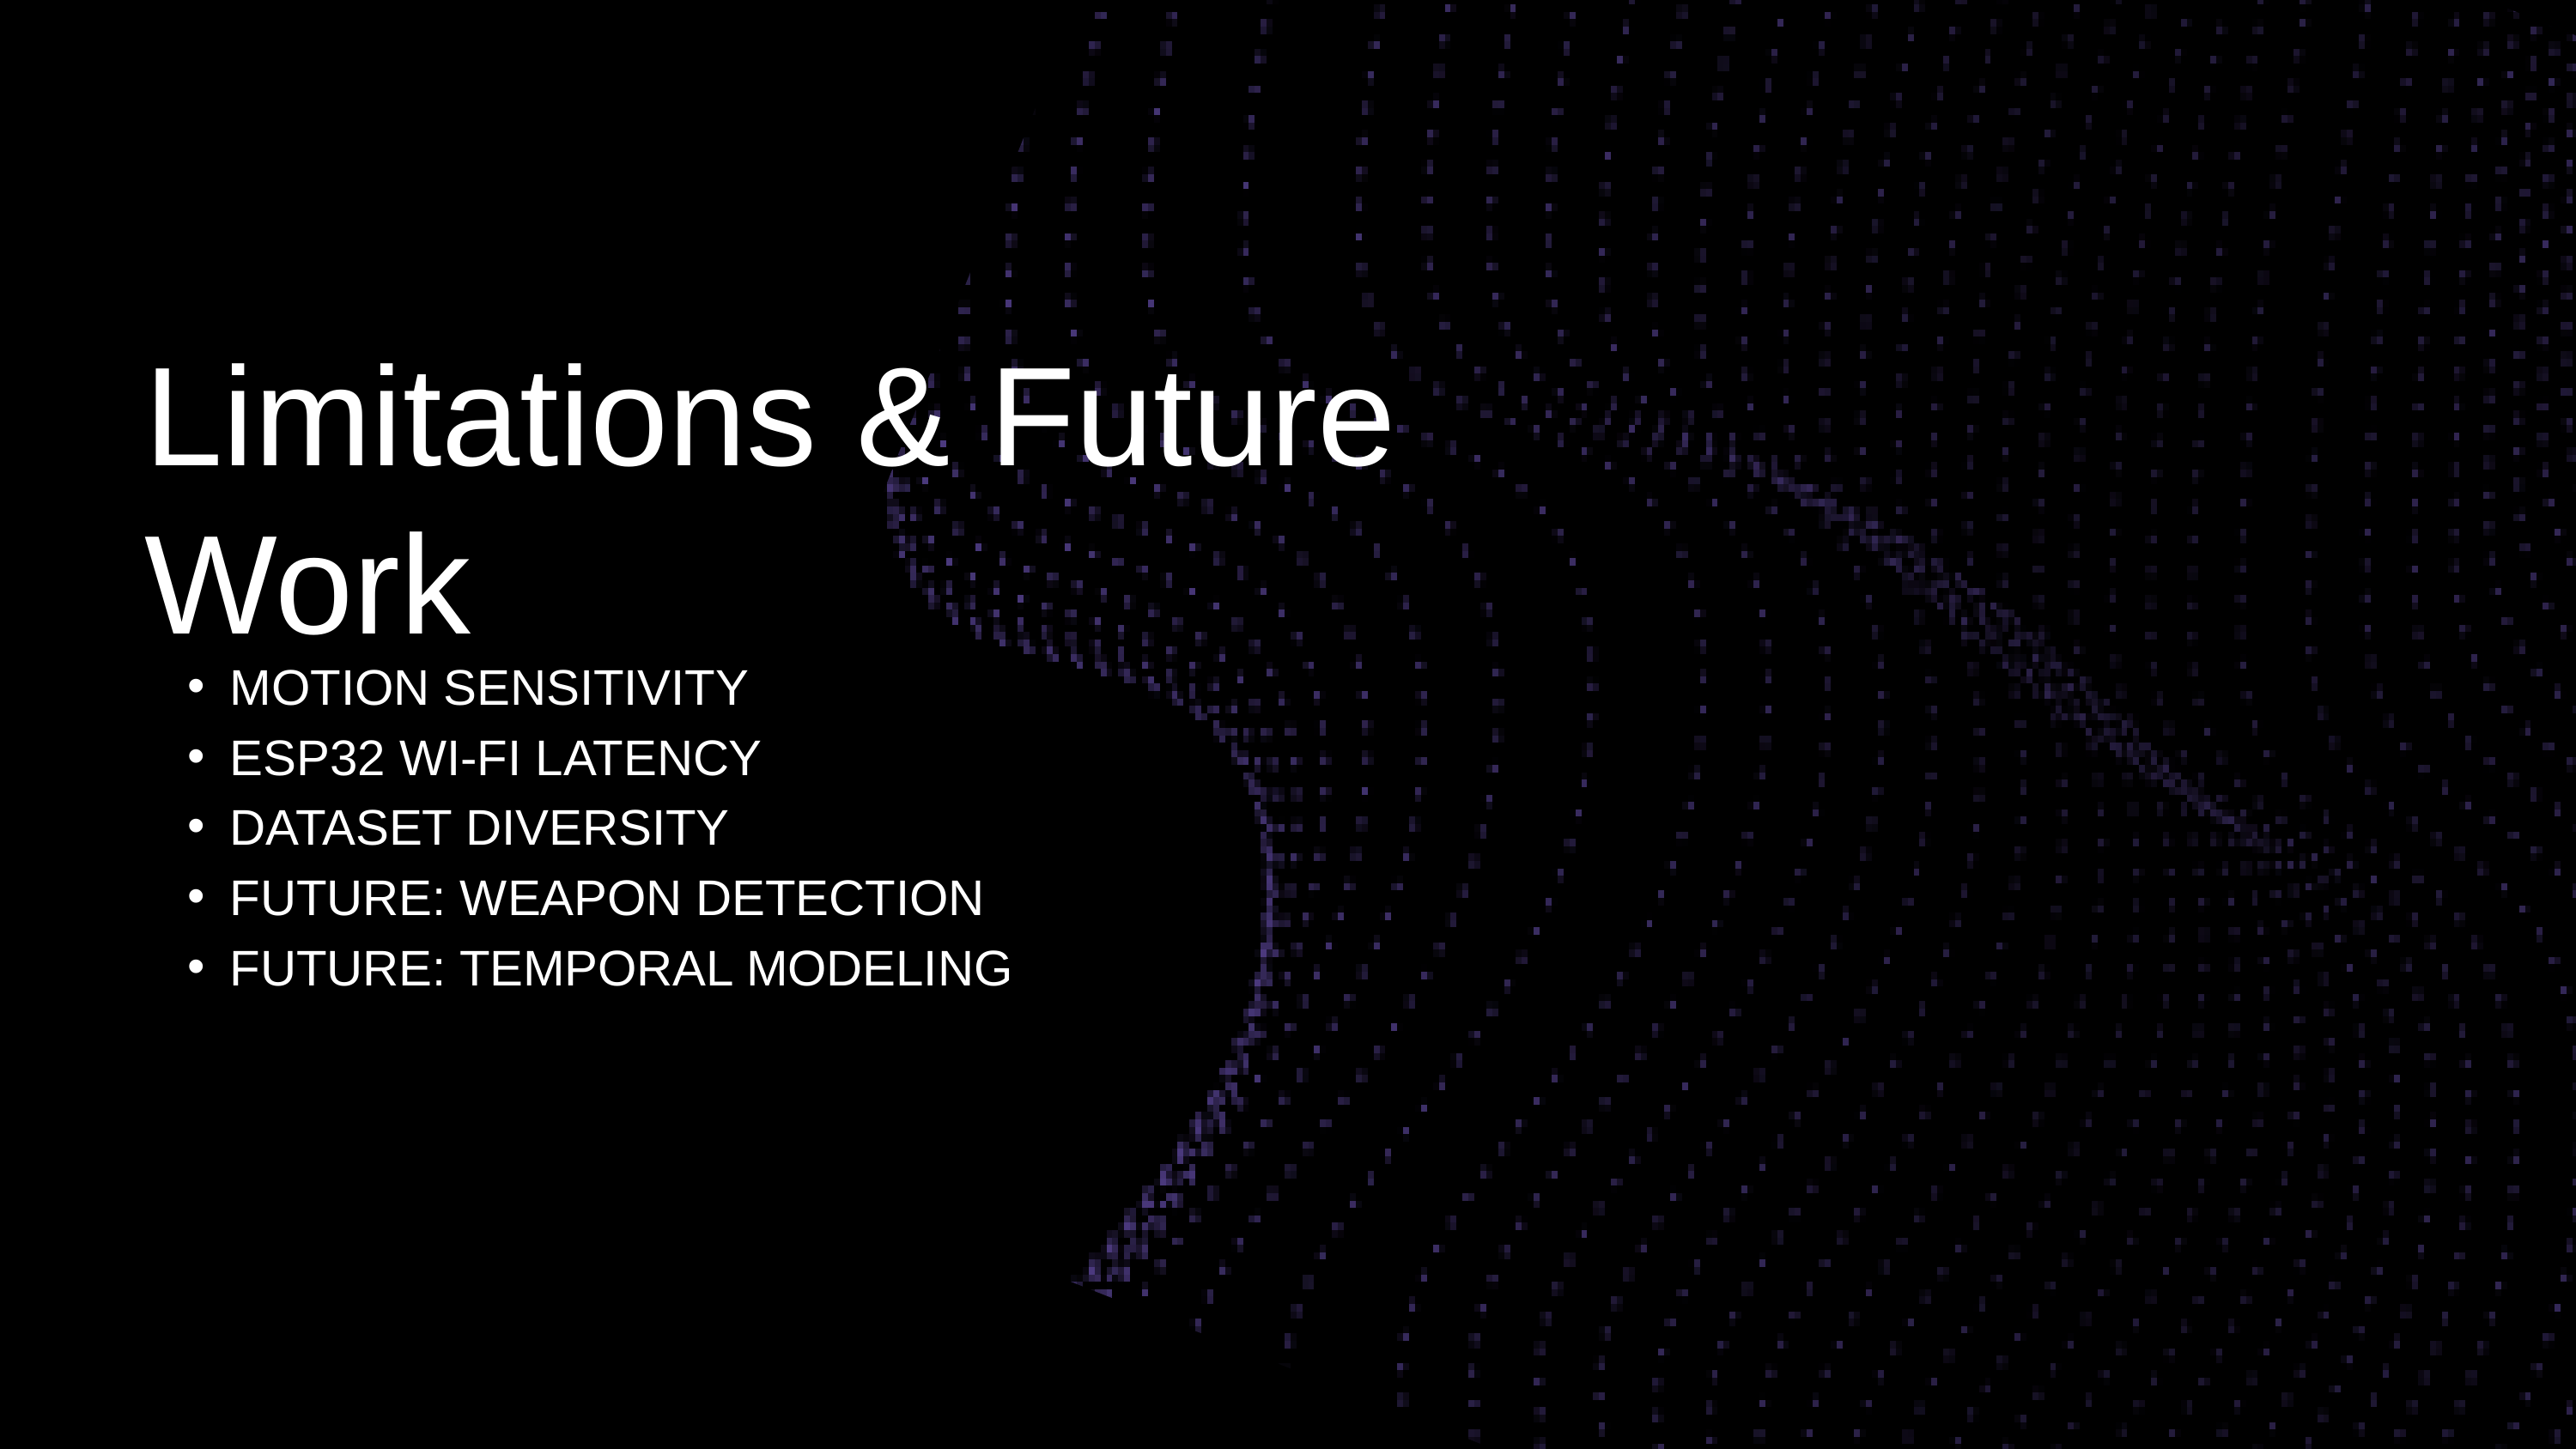

Limitations & Future Work
MOTION SENSITIVITY
ESP32 WI-FI LATENCY
DATASET DIVERSITY
FUTURE: WEAPON DETECTION
FUTURE: TEMPORAL MODELING